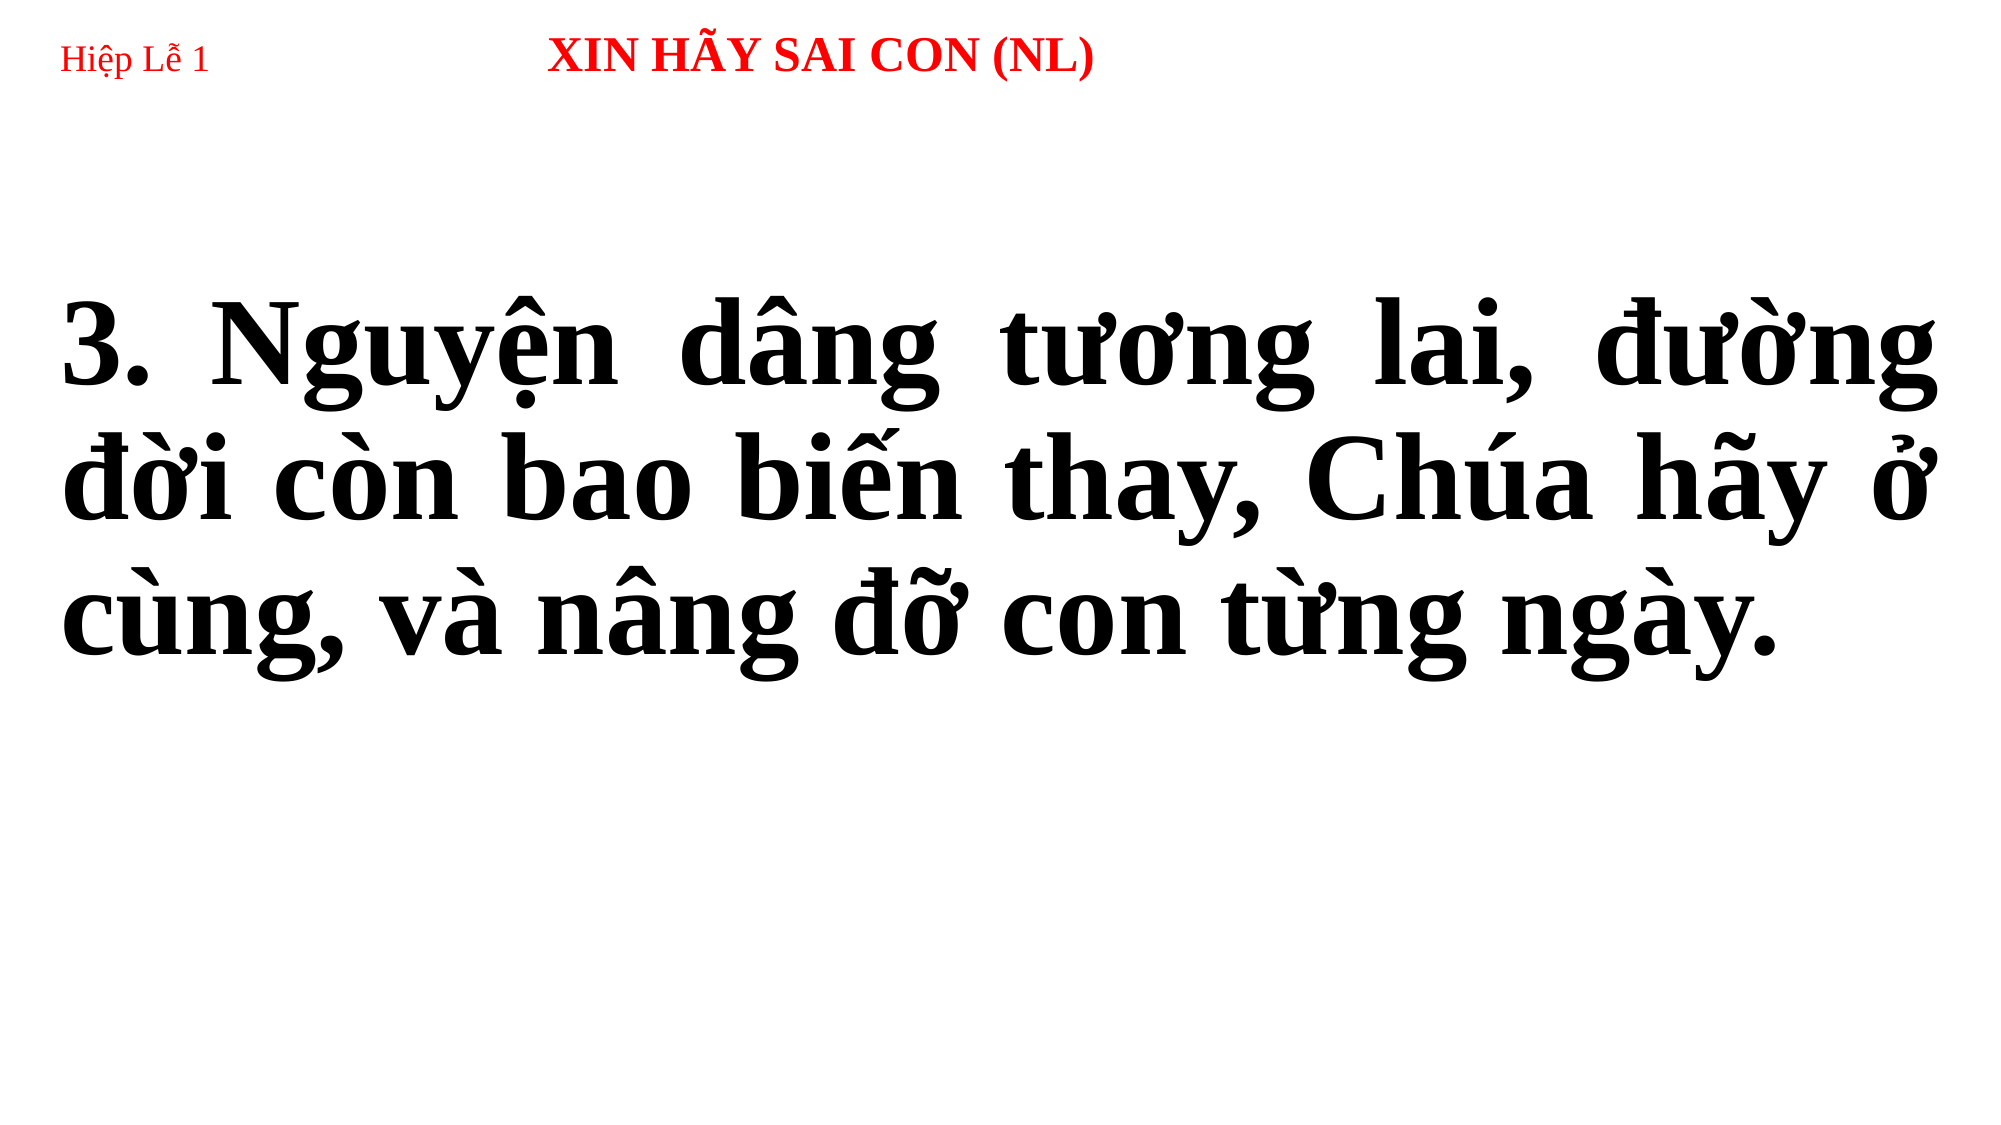

# Hiệp Lễ 1                    	    XIN HÃY SAI CON (NL)
3. Nguyện dâng tương lai, đường đời còn bao biến thay, Chúa hãy ở cùng, và nâng đỡ con từng ngày.